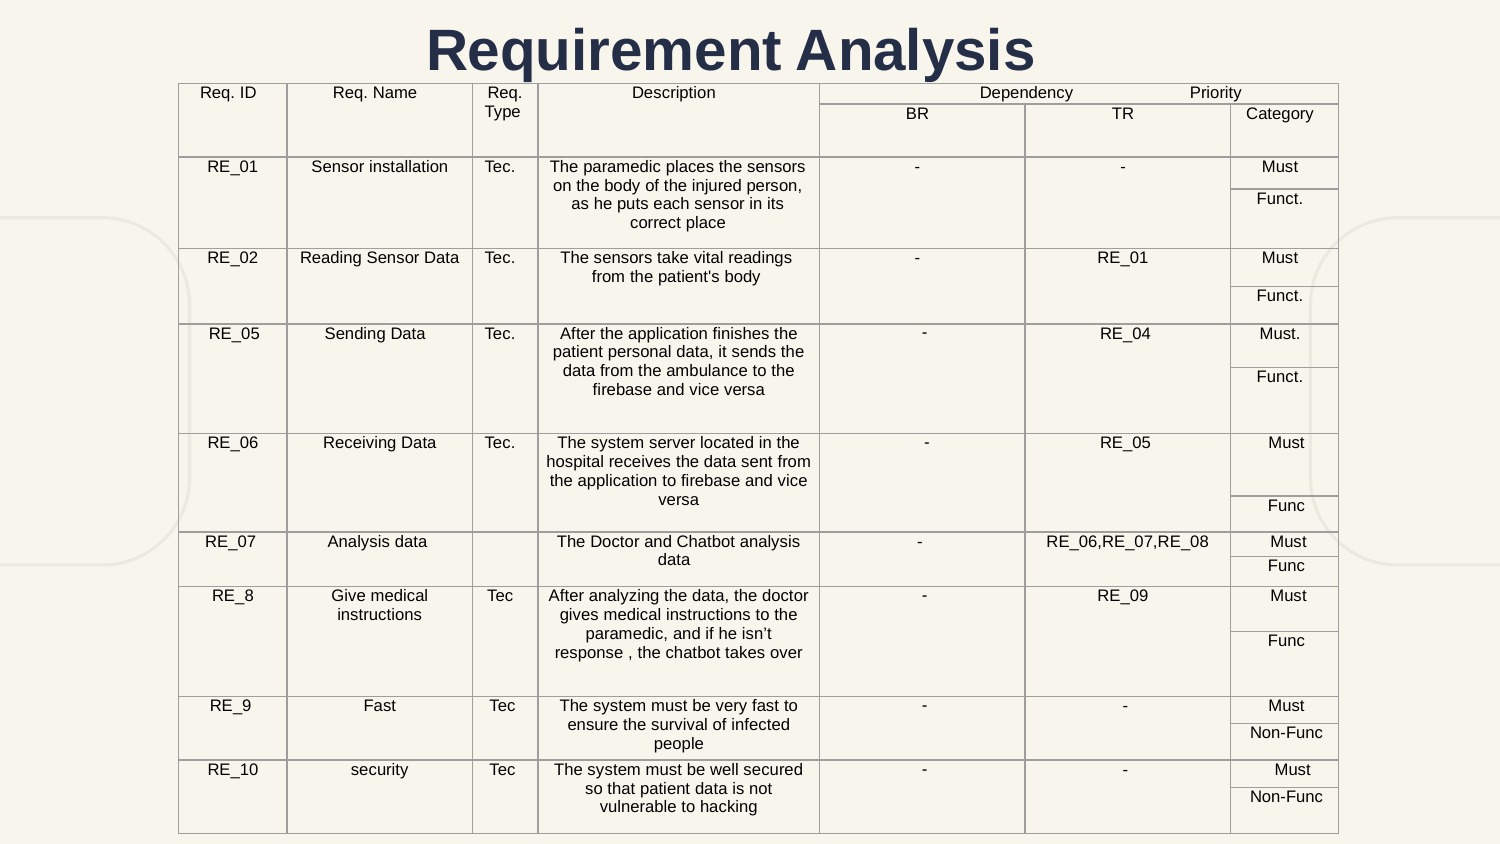

# Requirement Analysis
| Req. ID | Req. Name | Req. Type | Description | Dependency Priority |  |  |
| --- | --- | --- | --- | --- | --- | --- |
|  |  |  |  | BR | TR | Category |
| RE\_01 | Sensor installation | Tec. | The paramedic places the sensors on the body of the injured person, as he puts each sensor in its correct place | - | - | Must |
|  |  |  |  |  |  | Funct. |
| RE\_02 | Reading Sensor Data | Tec. | The sensors take vital readings from the patient's body | - | RE\_01 | Must |
|  |  |  |  |  |  | Funct. |
| RE\_05 | Sending Data | Tec. | After the application finishes the patient personal data, it sends the data from the ambulance to the firebase and vice versa | - | RE\_04 | Must. |
|  |  |  |  |  |  | Funct. |
| RE\_06 | Receiving Data | Tec. | The system server located in the hospital receives the data sent from the application to firebase and vice versa | - | RE\_05 | Must |
|  |  |  |  |  |  | Func |
| RE\_07 | Analysis data |  | The Doctor and Chatbot analysis data | - | RE\_06,RE\_07,RE\_08 | Must |
|  |  |  |  |  |  | Func |
| RE\_8 | Give medical instructions | Tec | After analyzing the data, the doctor gives medical instructions to the paramedic, and if he isn’t response , the chatbot takes over | - | RE\_09 | Must |
|  |  |  |  |  |  | Func |
| RE\_9 | Fast | Tec | The system must be very fast to ensure the survival of infected people | - | - | Must |
|  |  |  |  |  |  | Non-Func |
| RE\_10 | security | Tec | The system must be well secured so that patient data is not vulnerable to hacking | - | - | Must |
|  |  |  |  |  |  | Non-Func |